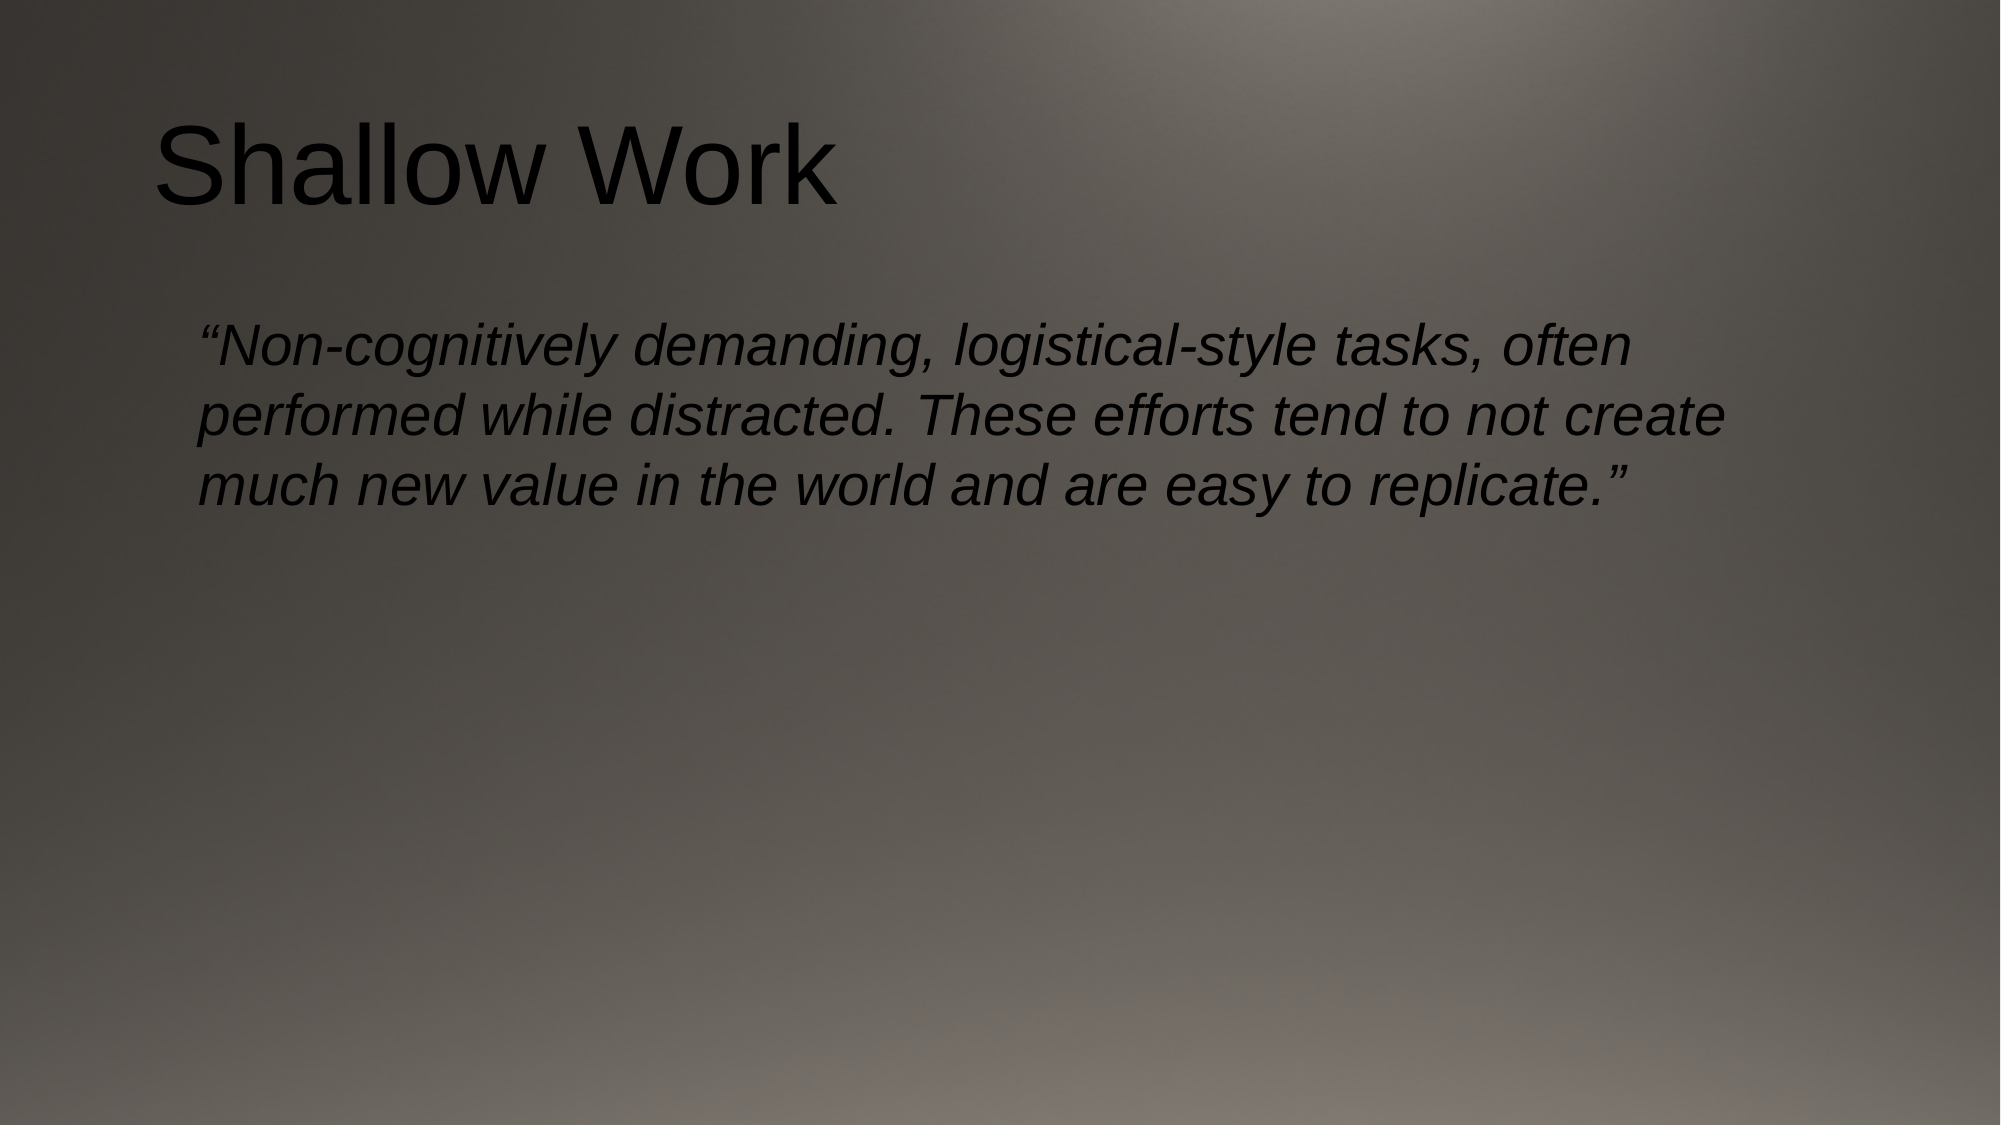

# Shallow Work
“Non-cognitively demanding, logistical-style tasks, often performed while distracted. These efforts tend to not create much new value in the world and are easy to replicate.”